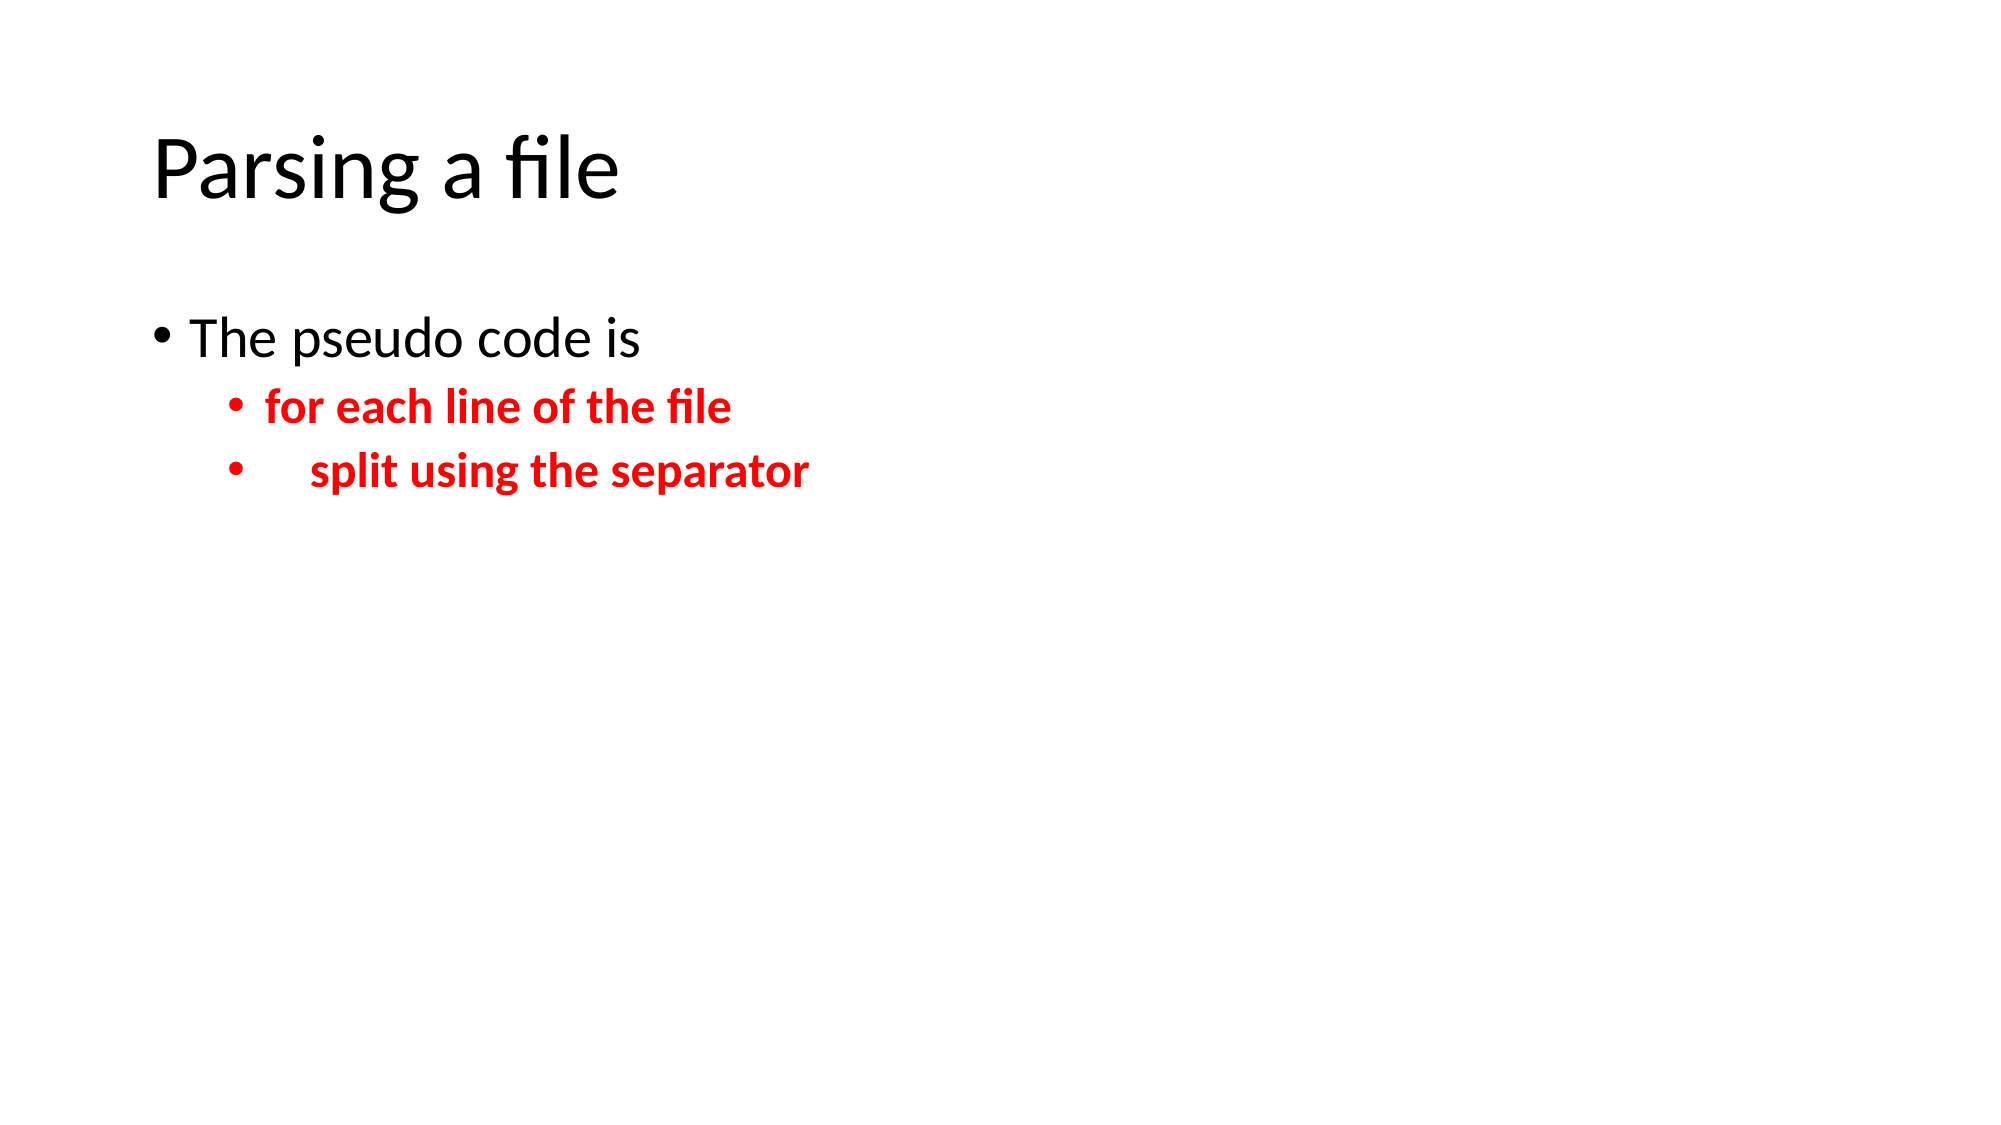

# Parsing a file
The pseudo code is
for each line of the file
    split using the separator